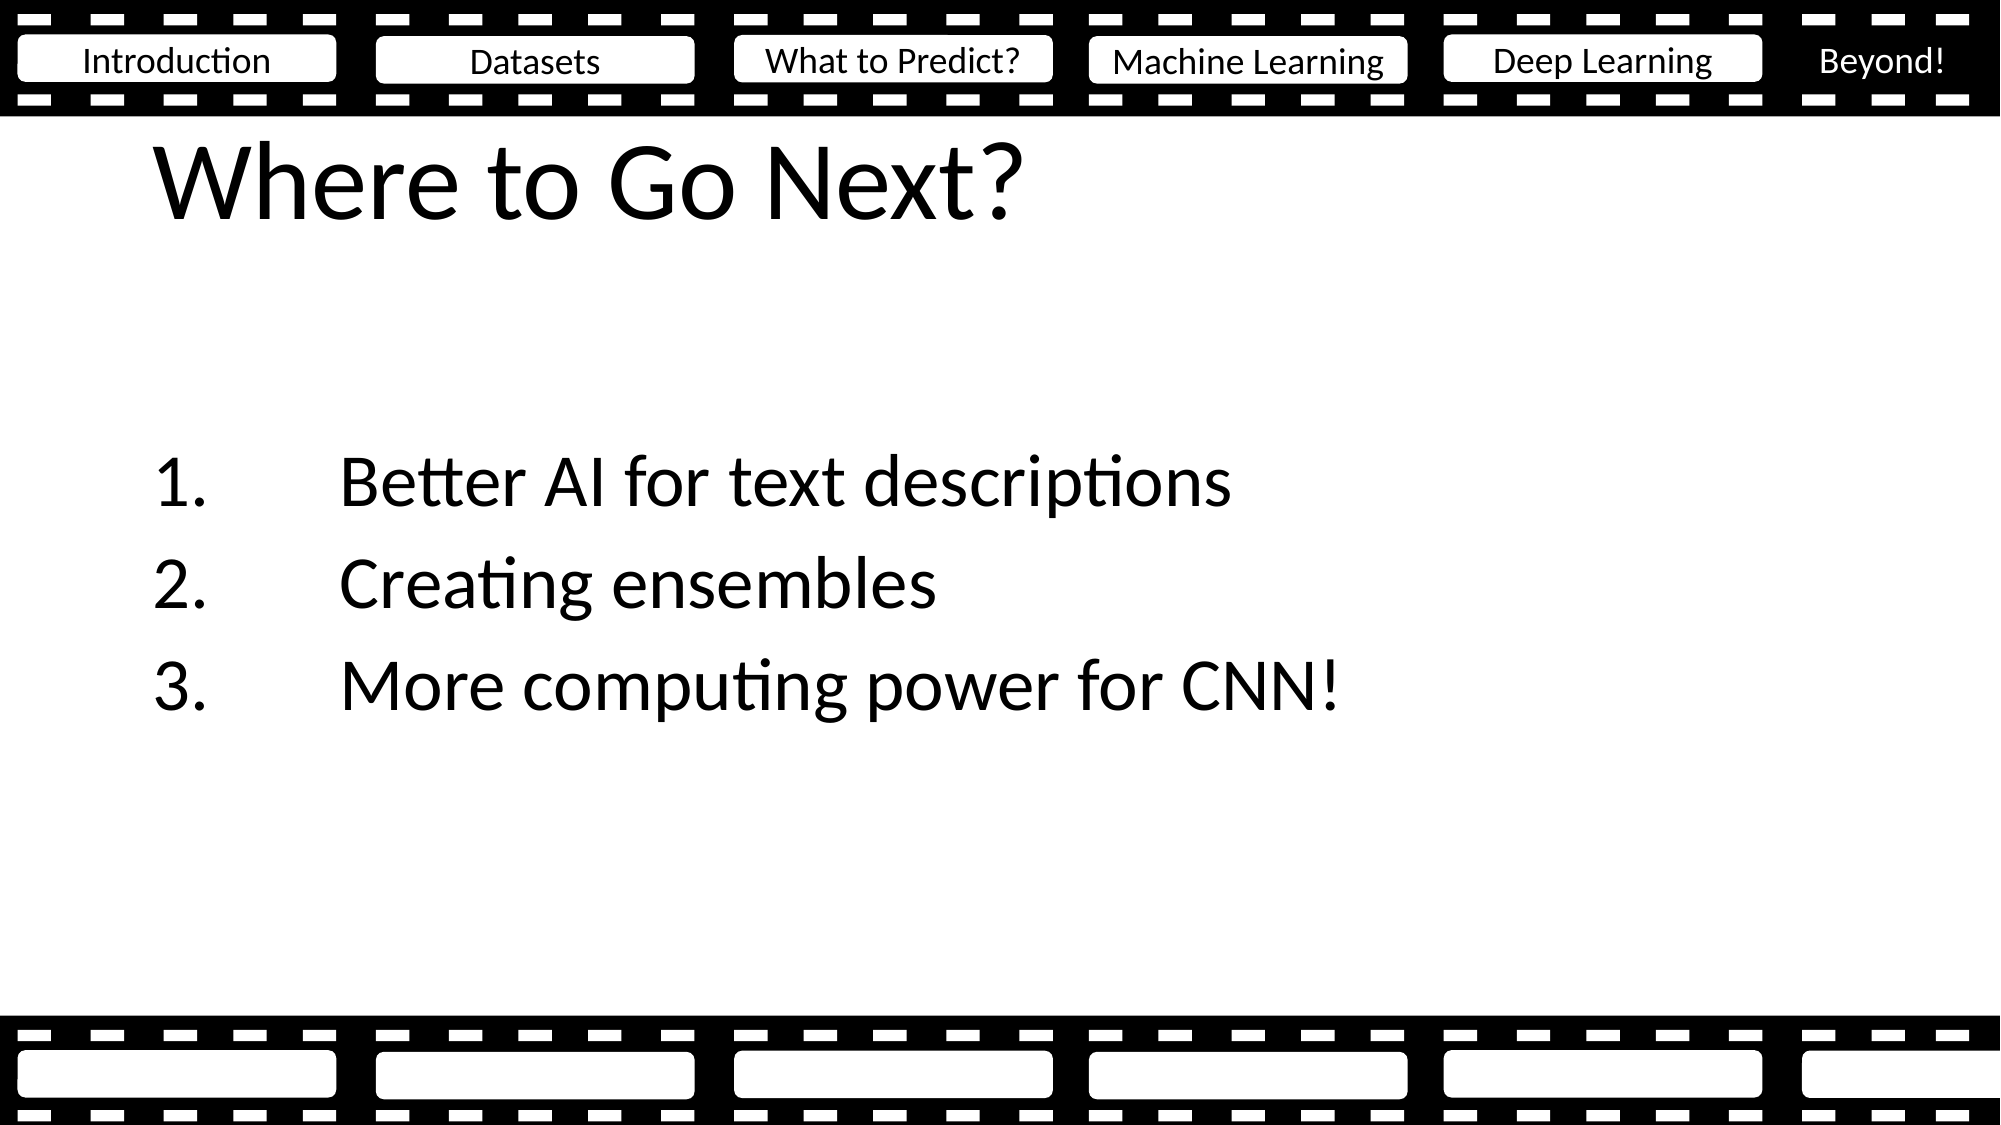

Introduction
Deep Learning
Beyond!
What to Predict?
Datasets
Machine Learning
# Where to Go Next?

Better AI for text descriptions
Creating ensembles
More computing power for CNN!